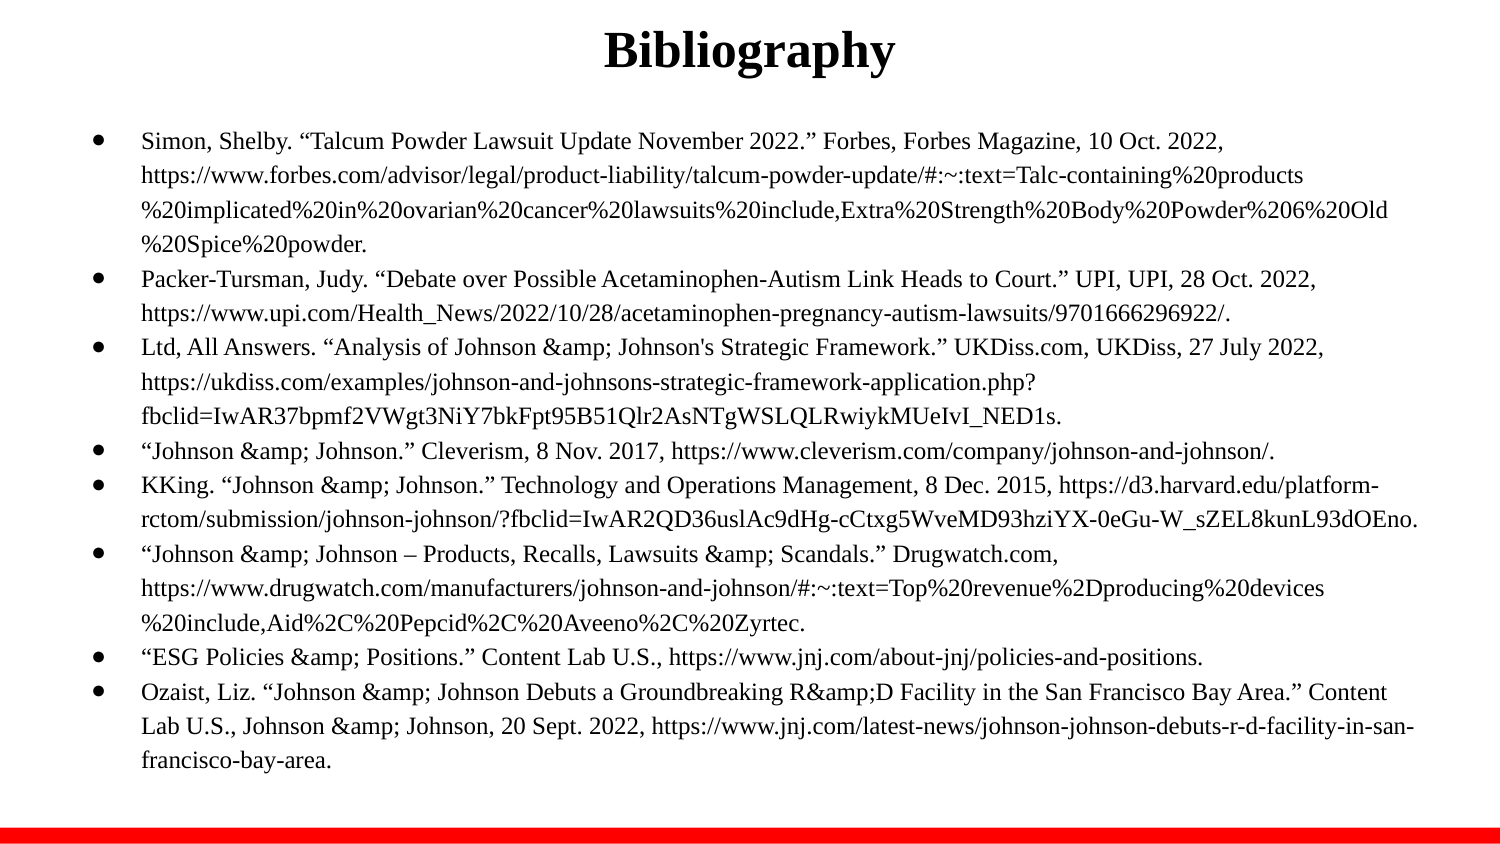

# Bibliography
Simon, Shelby. “Talcum Powder Lawsuit Update November 2022.” Forbes, Forbes Magazine, 10 Oct. 2022, https://www.forbes.com/advisor/legal/product-liability/talcum-powder-update/#:~:text=Talc-containing%20products%20implicated%20in%20ovarian%20cancer%20lawsuits%20include,Extra%20Strength%20Body%20Powder%206%20Old%20Spice%20powder.
Packer-Tursman, Judy. “Debate over Possible Acetaminophen-Autism Link Heads to Court.” UPI, UPI, 28 Oct. 2022, https://www.upi.com/Health_News/2022/10/28/acetaminophen-pregnancy-autism-lawsuits/9701666296922/.
Ltd, All Answers. “Analysis of Johnson &amp; Johnson's Strategic Framework.” UKDiss.com, UKDiss, 27 July 2022, https://ukdiss.com/examples/johnson-and-johnsons-strategic-framework-application.php?fbclid=IwAR37bpmf2VWgt3NiY7bkFpt95B51Qlr2AsNTgWSLQLRwiykMUeIvI_NED1s.
“Johnson &amp; Johnson.” Cleverism, 8 Nov. 2017, https://www.cleverism.com/company/johnson-and-johnson/.
KKing. “Johnson &amp; Johnson.” Technology and Operations Management, 8 Dec. 2015, https://d3.harvard.edu/platform-rctom/submission/johnson-johnson/?fbclid=IwAR2QD36uslAc9dHg-cCtxg5WveMD93hziYX-0eGu-W_sZEL8kunL93dOEno.
“Johnson &amp; Johnson – Products, Recalls, Lawsuits &amp; Scandals.” Drugwatch.com, https://www.drugwatch.com/manufacturers/johnson-and-johnson/#:~:text=Top%20revenue%2Dproducing%20devices%20include,Aid%2C%20Pepcid%2C%20Aveeno%2C%20Zyrtec.
“ESG Policies &amp; Positions.” Content Lab U.S., https://www.jnj.com/about-jnj/policies-and-positions.
Ozaist, Liz. “Johnson &amp; Johnson Debuts a Groundbreaking R&amp;D Facility in the San Francisco Bay Area.” Content Lab U.S., Johnson &amp; Johnson, 20 Sept. 2022, https://www.jnj.com/latest-news/johnson-johnson-debuts-r-d-facility-in-san-francisco-bay-area.